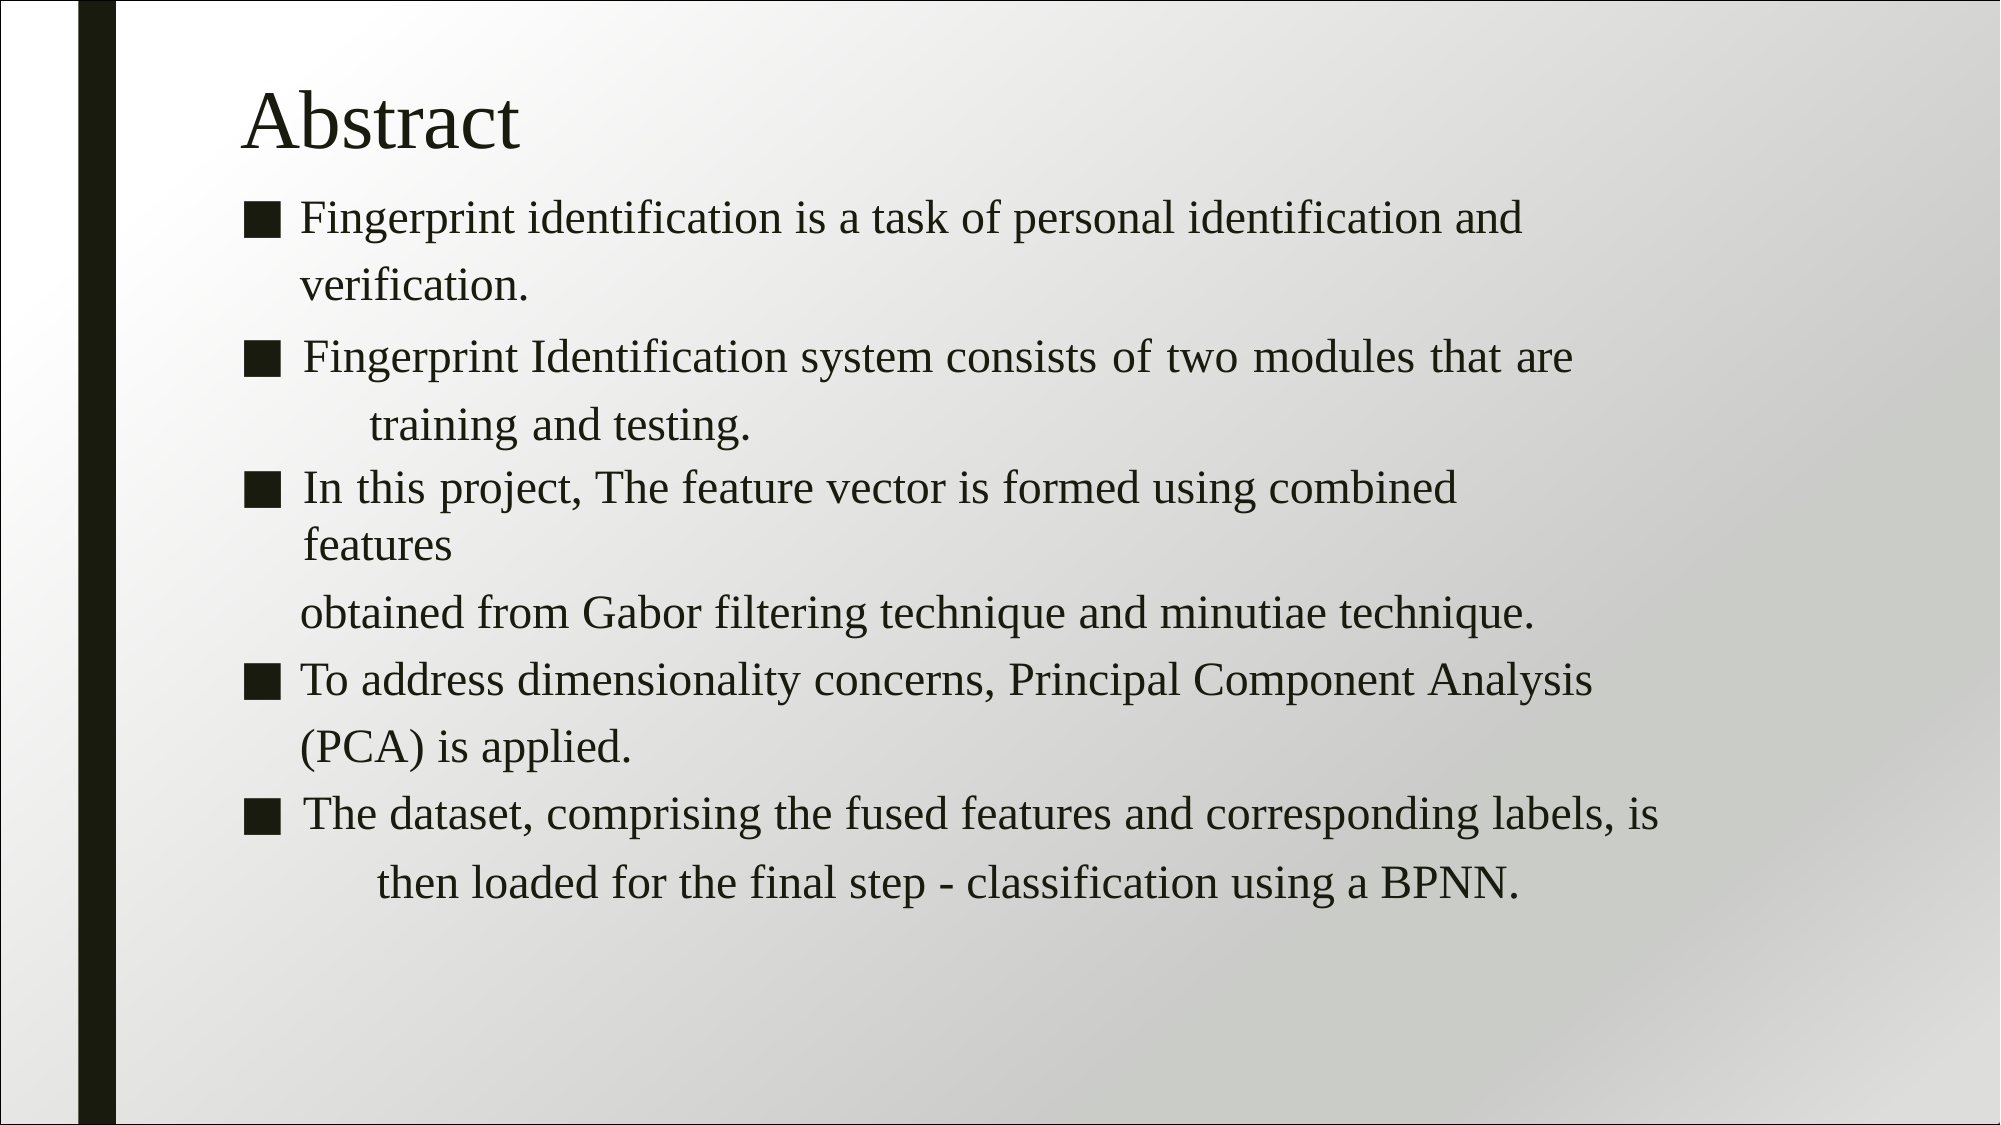

# Abstract
Fingerprint identification is a task of personal identification and verification.
Fingerprint Identification system consists of two modules that are 	training and testing.
In this project, The feature vector is formed using combined features
obtained from Gabor filtering technique and minutiae technique.
To address dimensionality concerns, Principal Component Analysis (PCA) is applied.
The dataset, comprising the fused features and corresponding labels, is 	then loaded for the final step - classification using a BPNN.